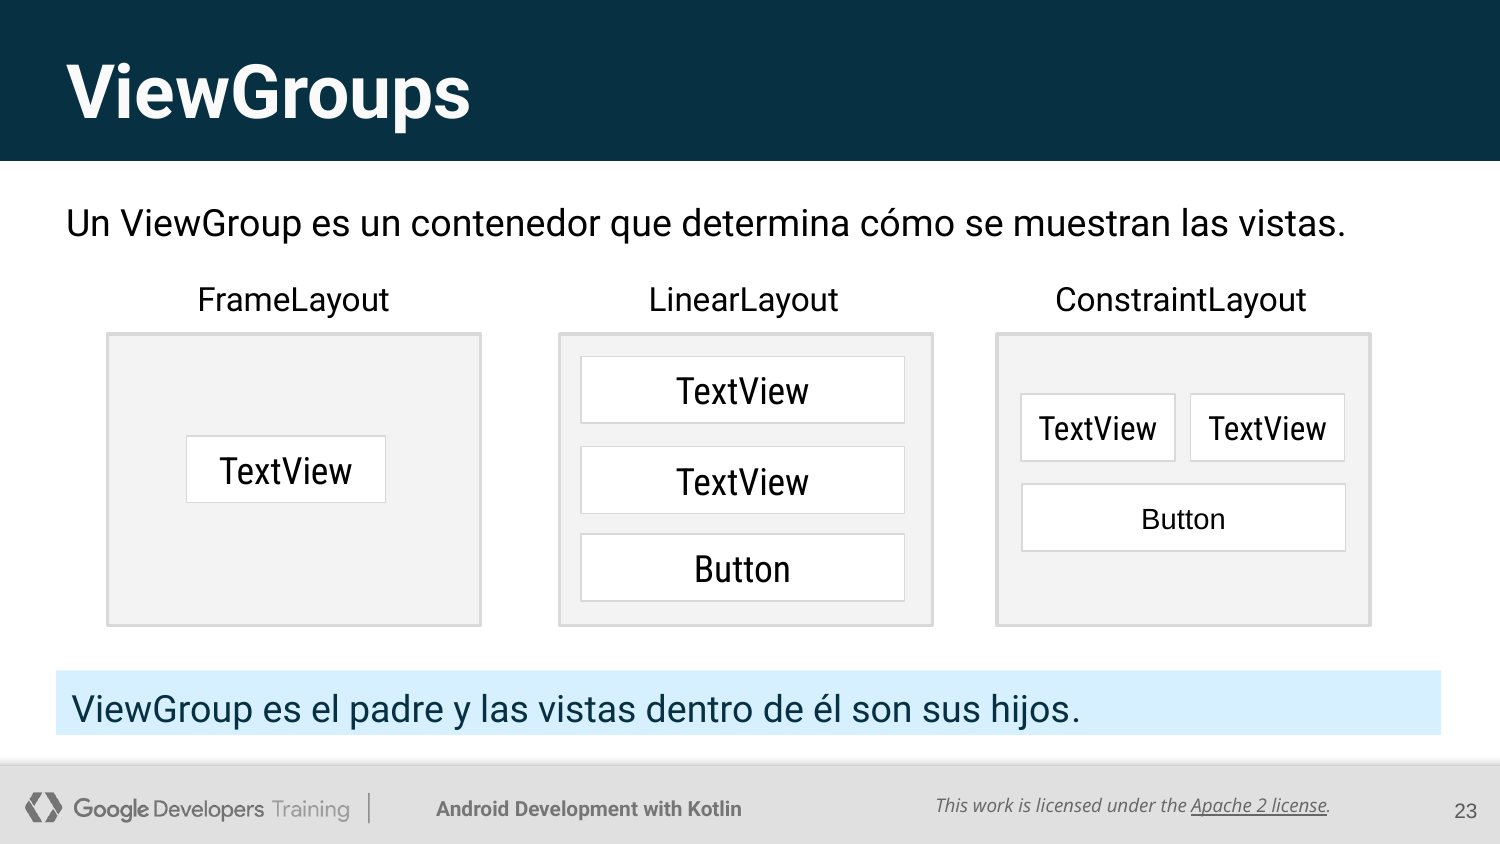

# ViewGroups
Un ViewGroup es un contenedor que determina cómo se muestran las vistas.
FrameLayout
LinearLayout
ConstraintLayout

TextView
TextView
TextView
TextView
TextView
Button
Button
ViewGroup es el padre y las vistas dentro de él son sus hijos.

23